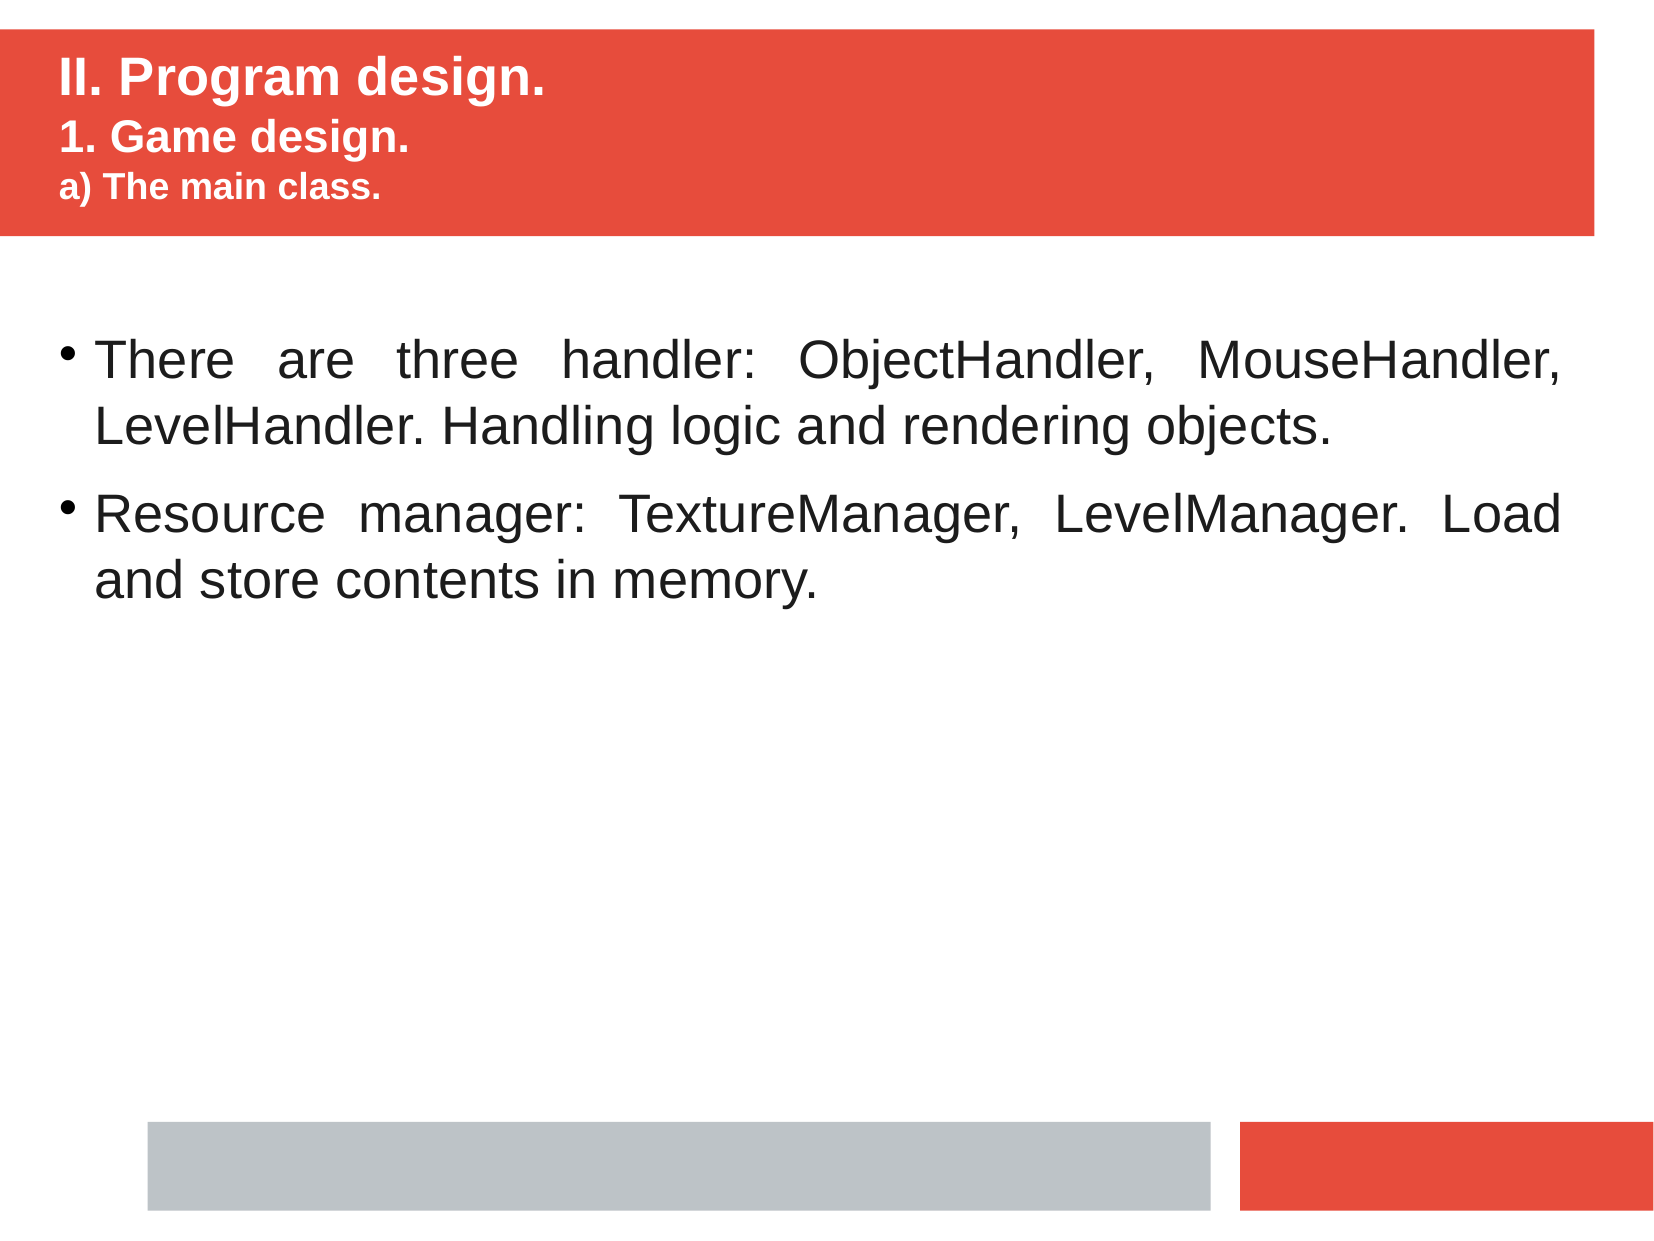

II. Program design.
1. Game design.
a) The main class.
There are three handler: ObjectHandler, MouseHandler, LevelHandler. Handling logic and rendering objects.
Resource manager: TextureManager, LevelManager. Load and store contents in memory.